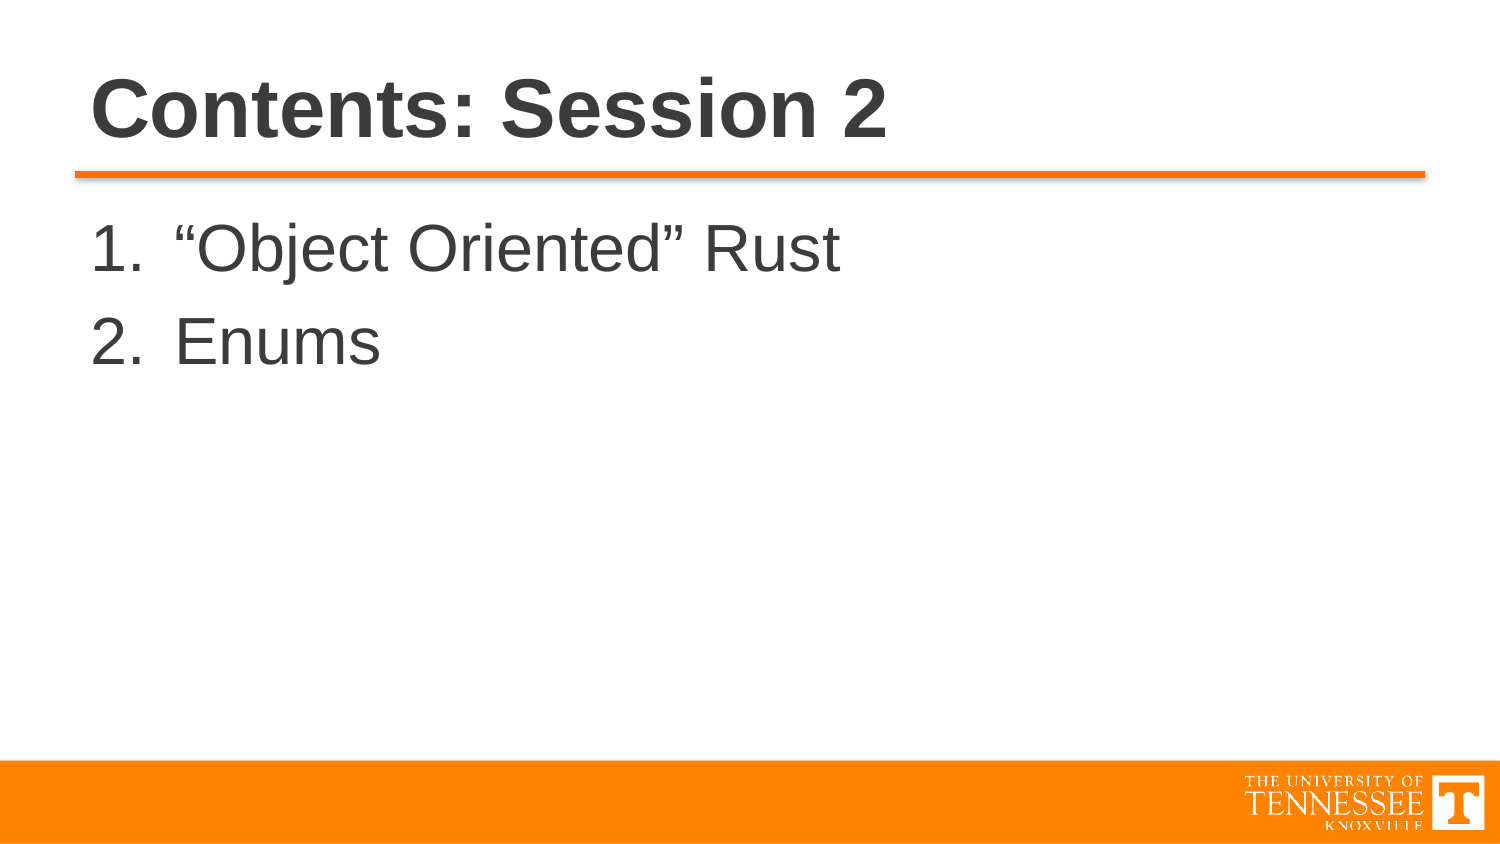

# Contents: Session 2
“Object Oriented” Rust
Enums